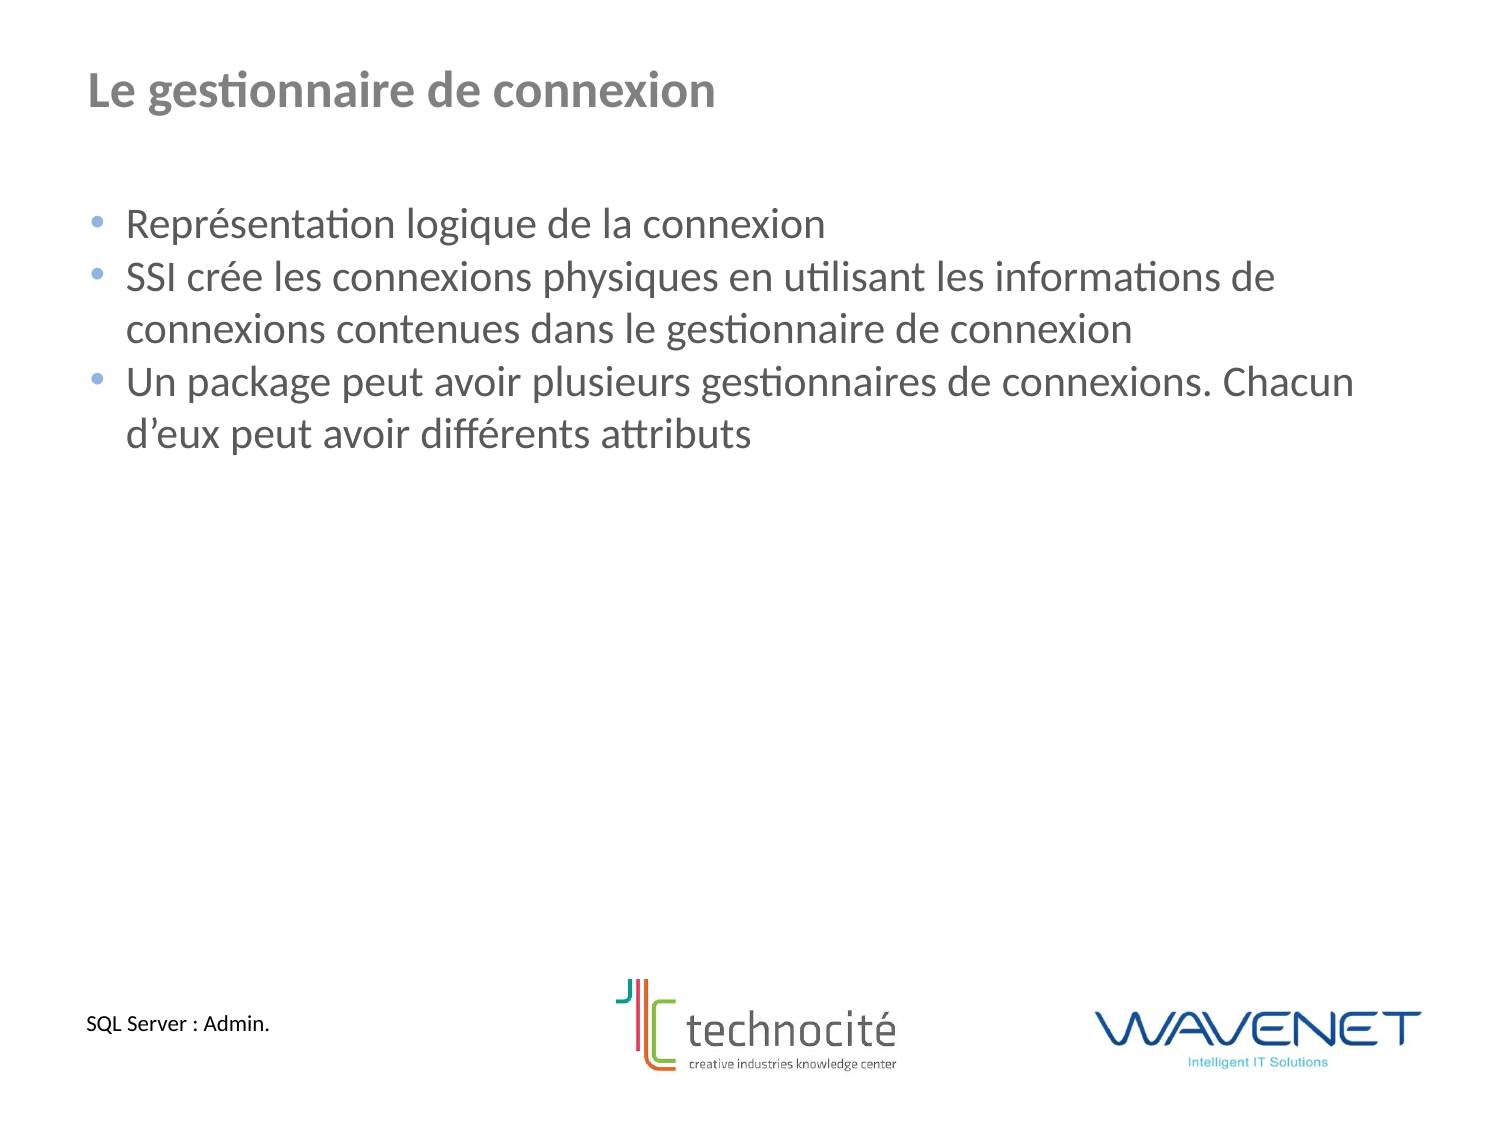

Le gestionnaire de connexion
Représentation logique de la connexion
SSI crée les connexions physiques en utilisant les informations de connexions contenues dans le gestionnaire de connexion
Un package peut avoir plusieurs gestionnaires de connexions. Chacun d’eux peut avoir différents attributs
SQL Server : Admin.